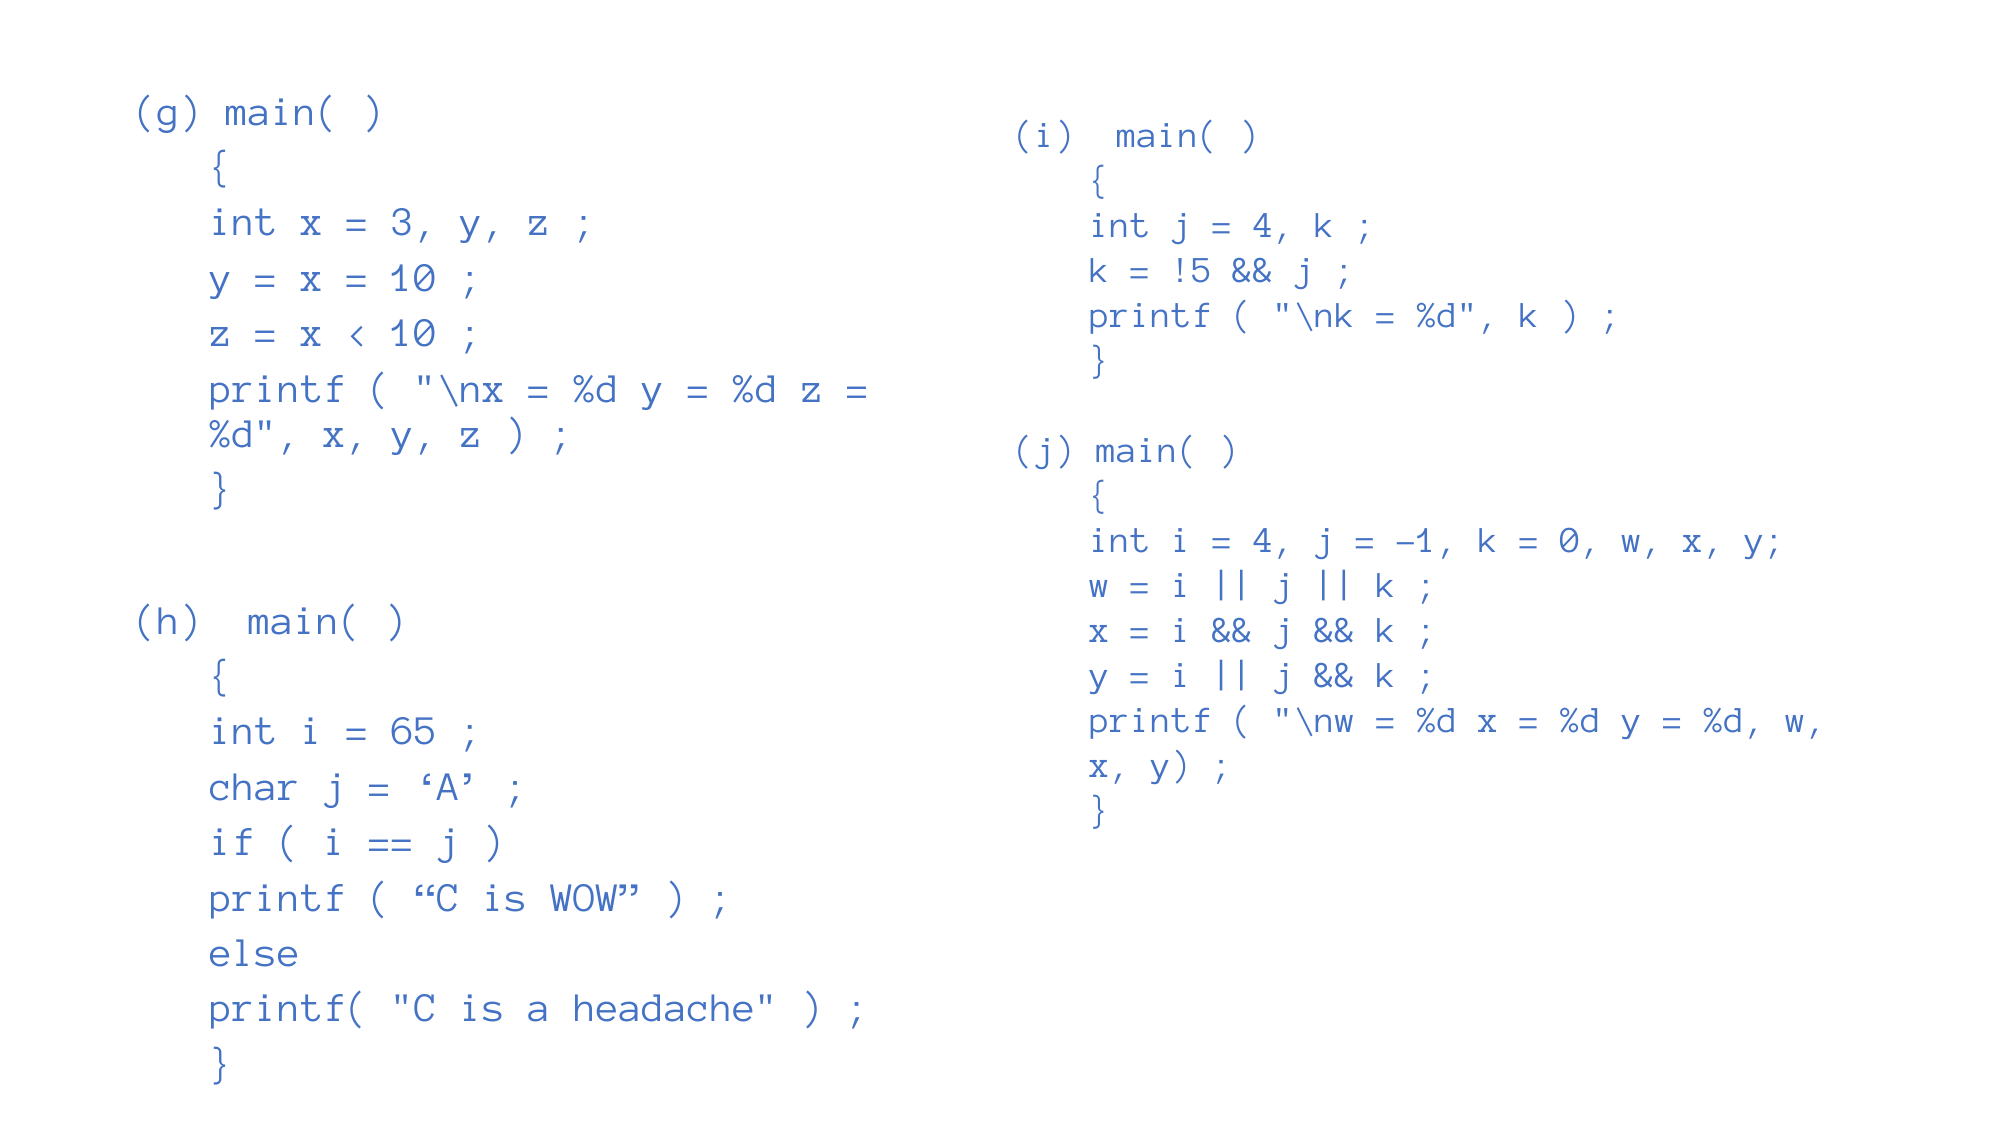

(g) main( )
{
int x = 3, y, z ;
y = x = 10 ;
z = x < 10 ;
printf ( "\nx = %d y = %d z = %d", x, y, z ) ;
}

(h)  main( )
{
int i = 65 ;
char j = ‘A’ ;
if ( i == j )
printf ( “C is WOW” ) ;
else
printf( "C is a headache" ) ;
}
(i)  main( )
{
int j = 4, k ;
k = !5 && j ;
printf ( "\nk = %d", k ) ;
}

(j) main( )
{
int i = 4, j = -1, k = 0, w, x, y;
w = i || j || k ;
x = i && j && k ;
y = i || j && k ;
printf ( "\nw = %d x = %d y = %d, w, x, y) ;
}